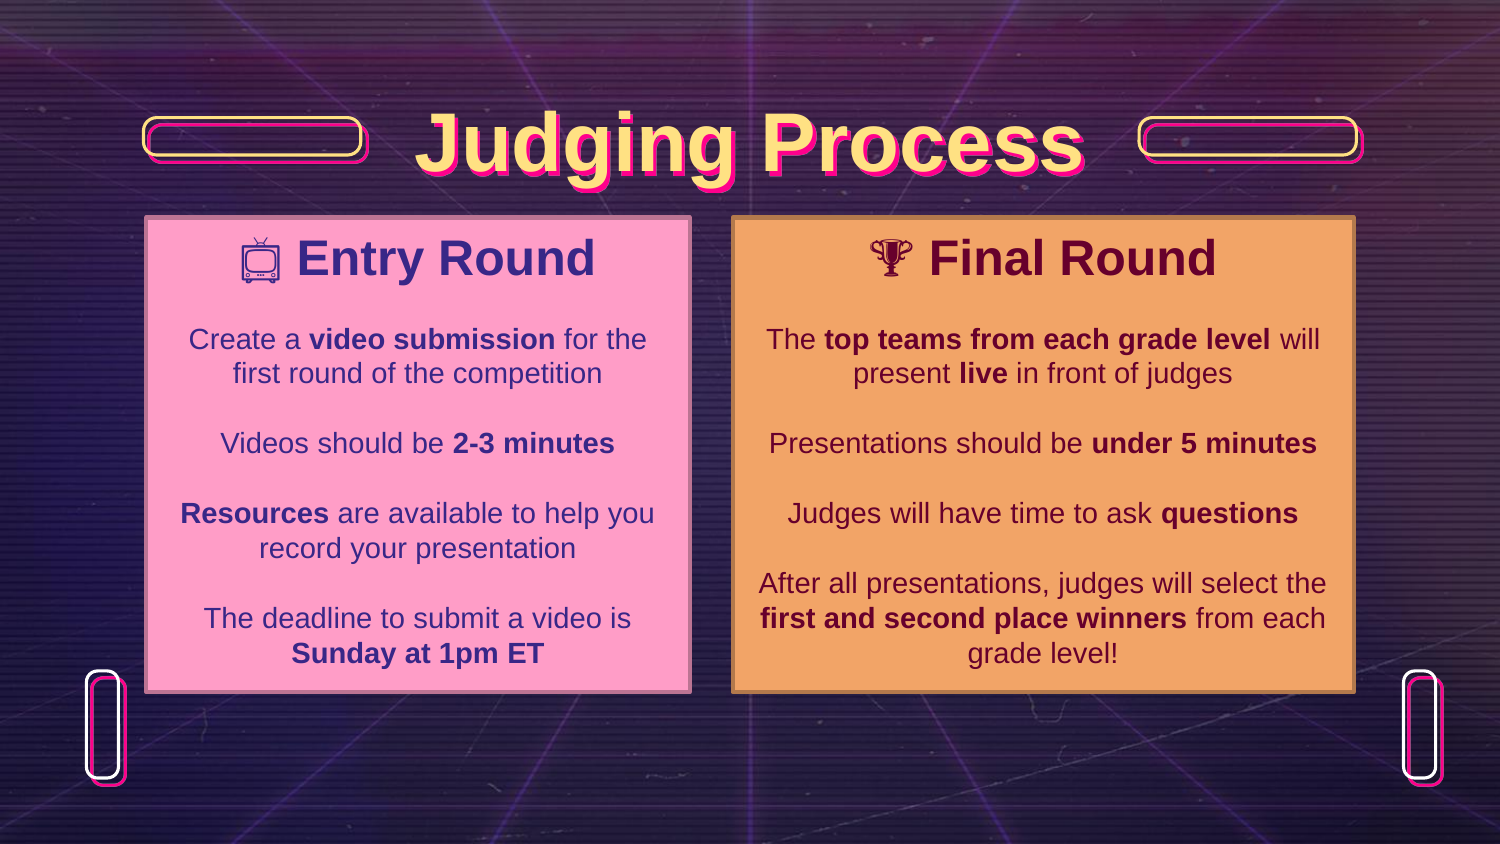

# Judging Process
🏆 Final Round

The top teams from each grade level will present live in front of judges

Presentations should be under 5 minutes

Judges will have time to ask questions

After all presentations, judges will select the first and second place winners from each grade level!

📺 Entry Round

Create a video submission for the first round of the competition

Videos should be 2-3 minutes

Resources are available to help you record your presentation

The deadline to submit a video is Sunday at 1pm ET